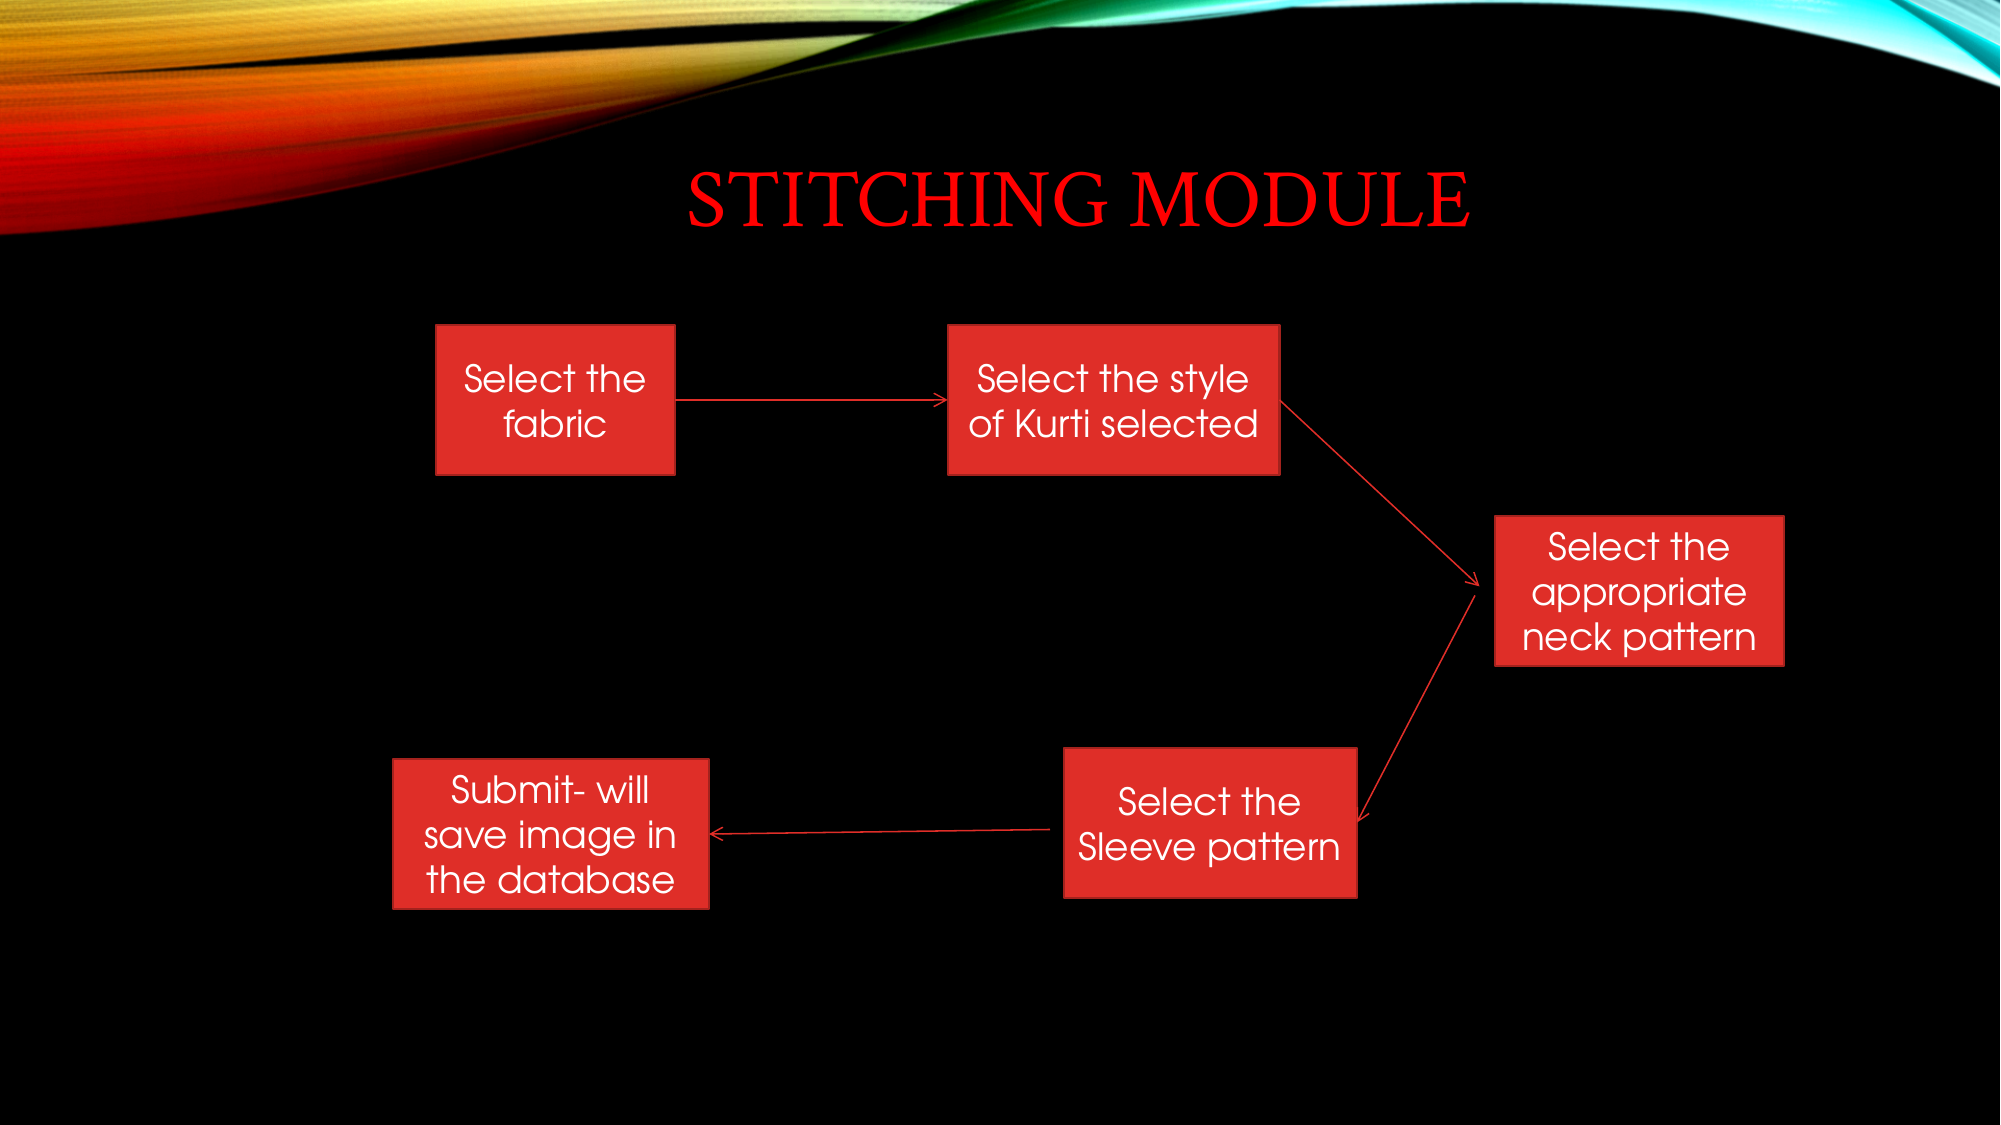

# Stitching Module
Select the fabric
Select the style of Kurti selected
Select the appropriate neck pattern
Select the Sleeve pattern
Submit- will save image in the database